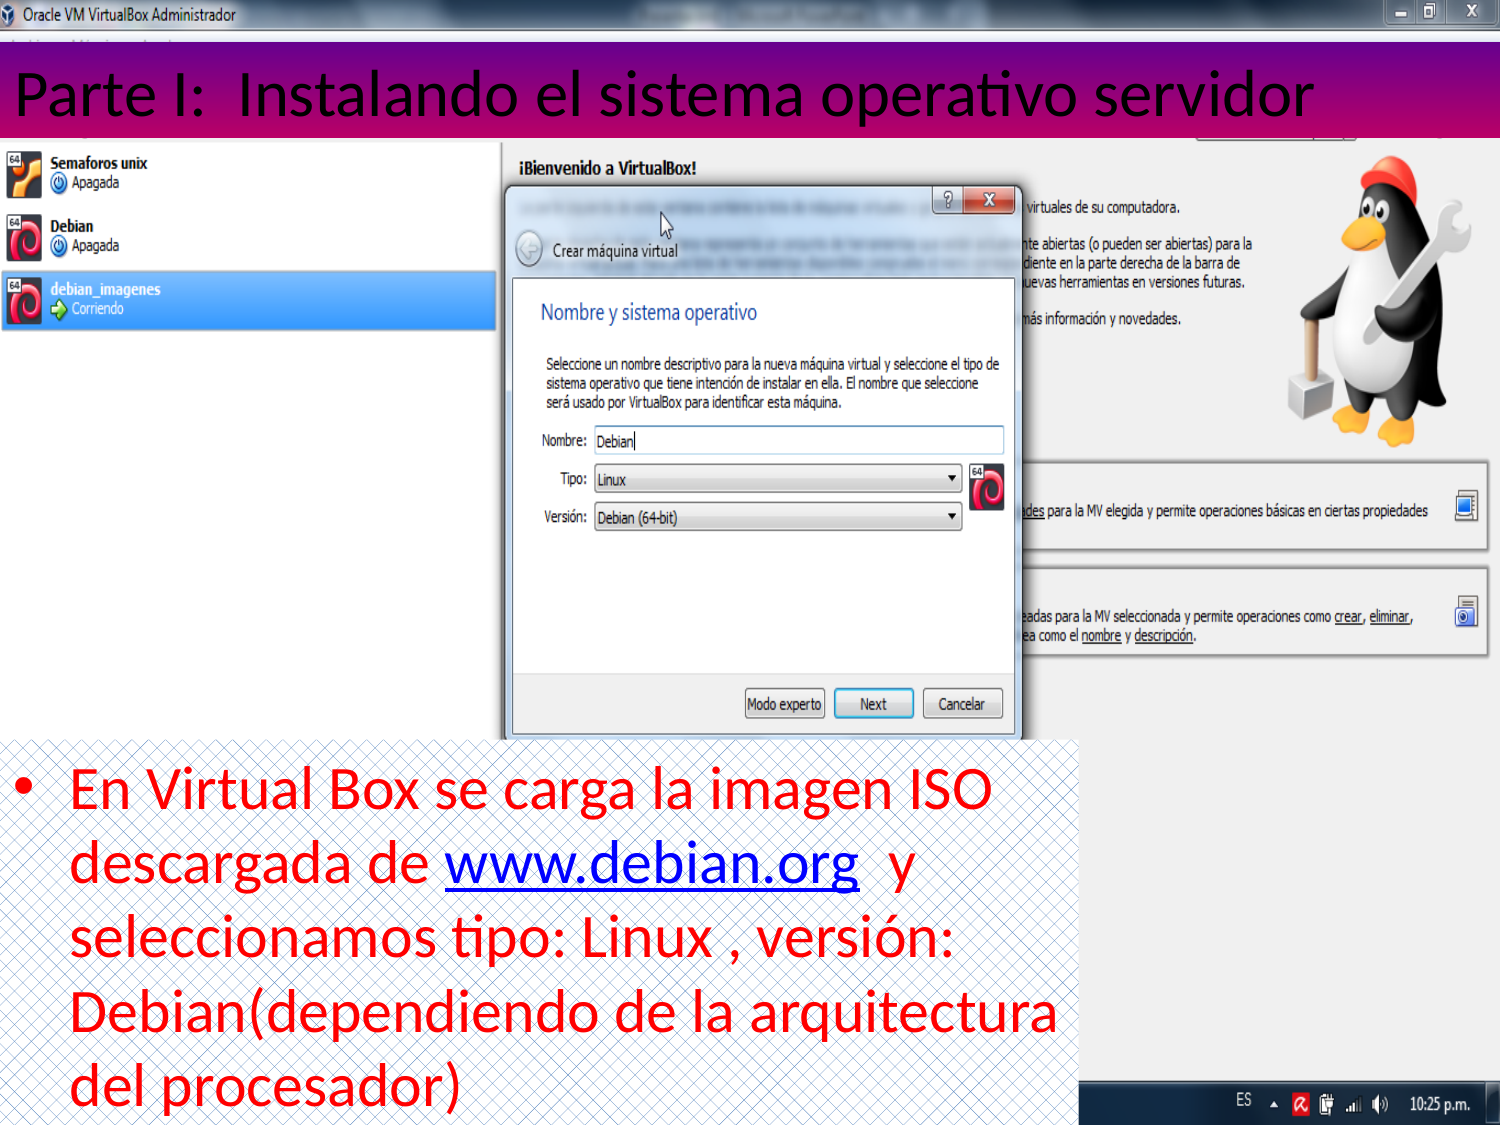

Parte I:  Instalando el sistema operativo servidor
En Virtual Box se carga la imagen ISO descargada de www.debian.org  y seleccionamos tipo: Linux , versión: Debian(dependiendo de la arquitectura del procesador)